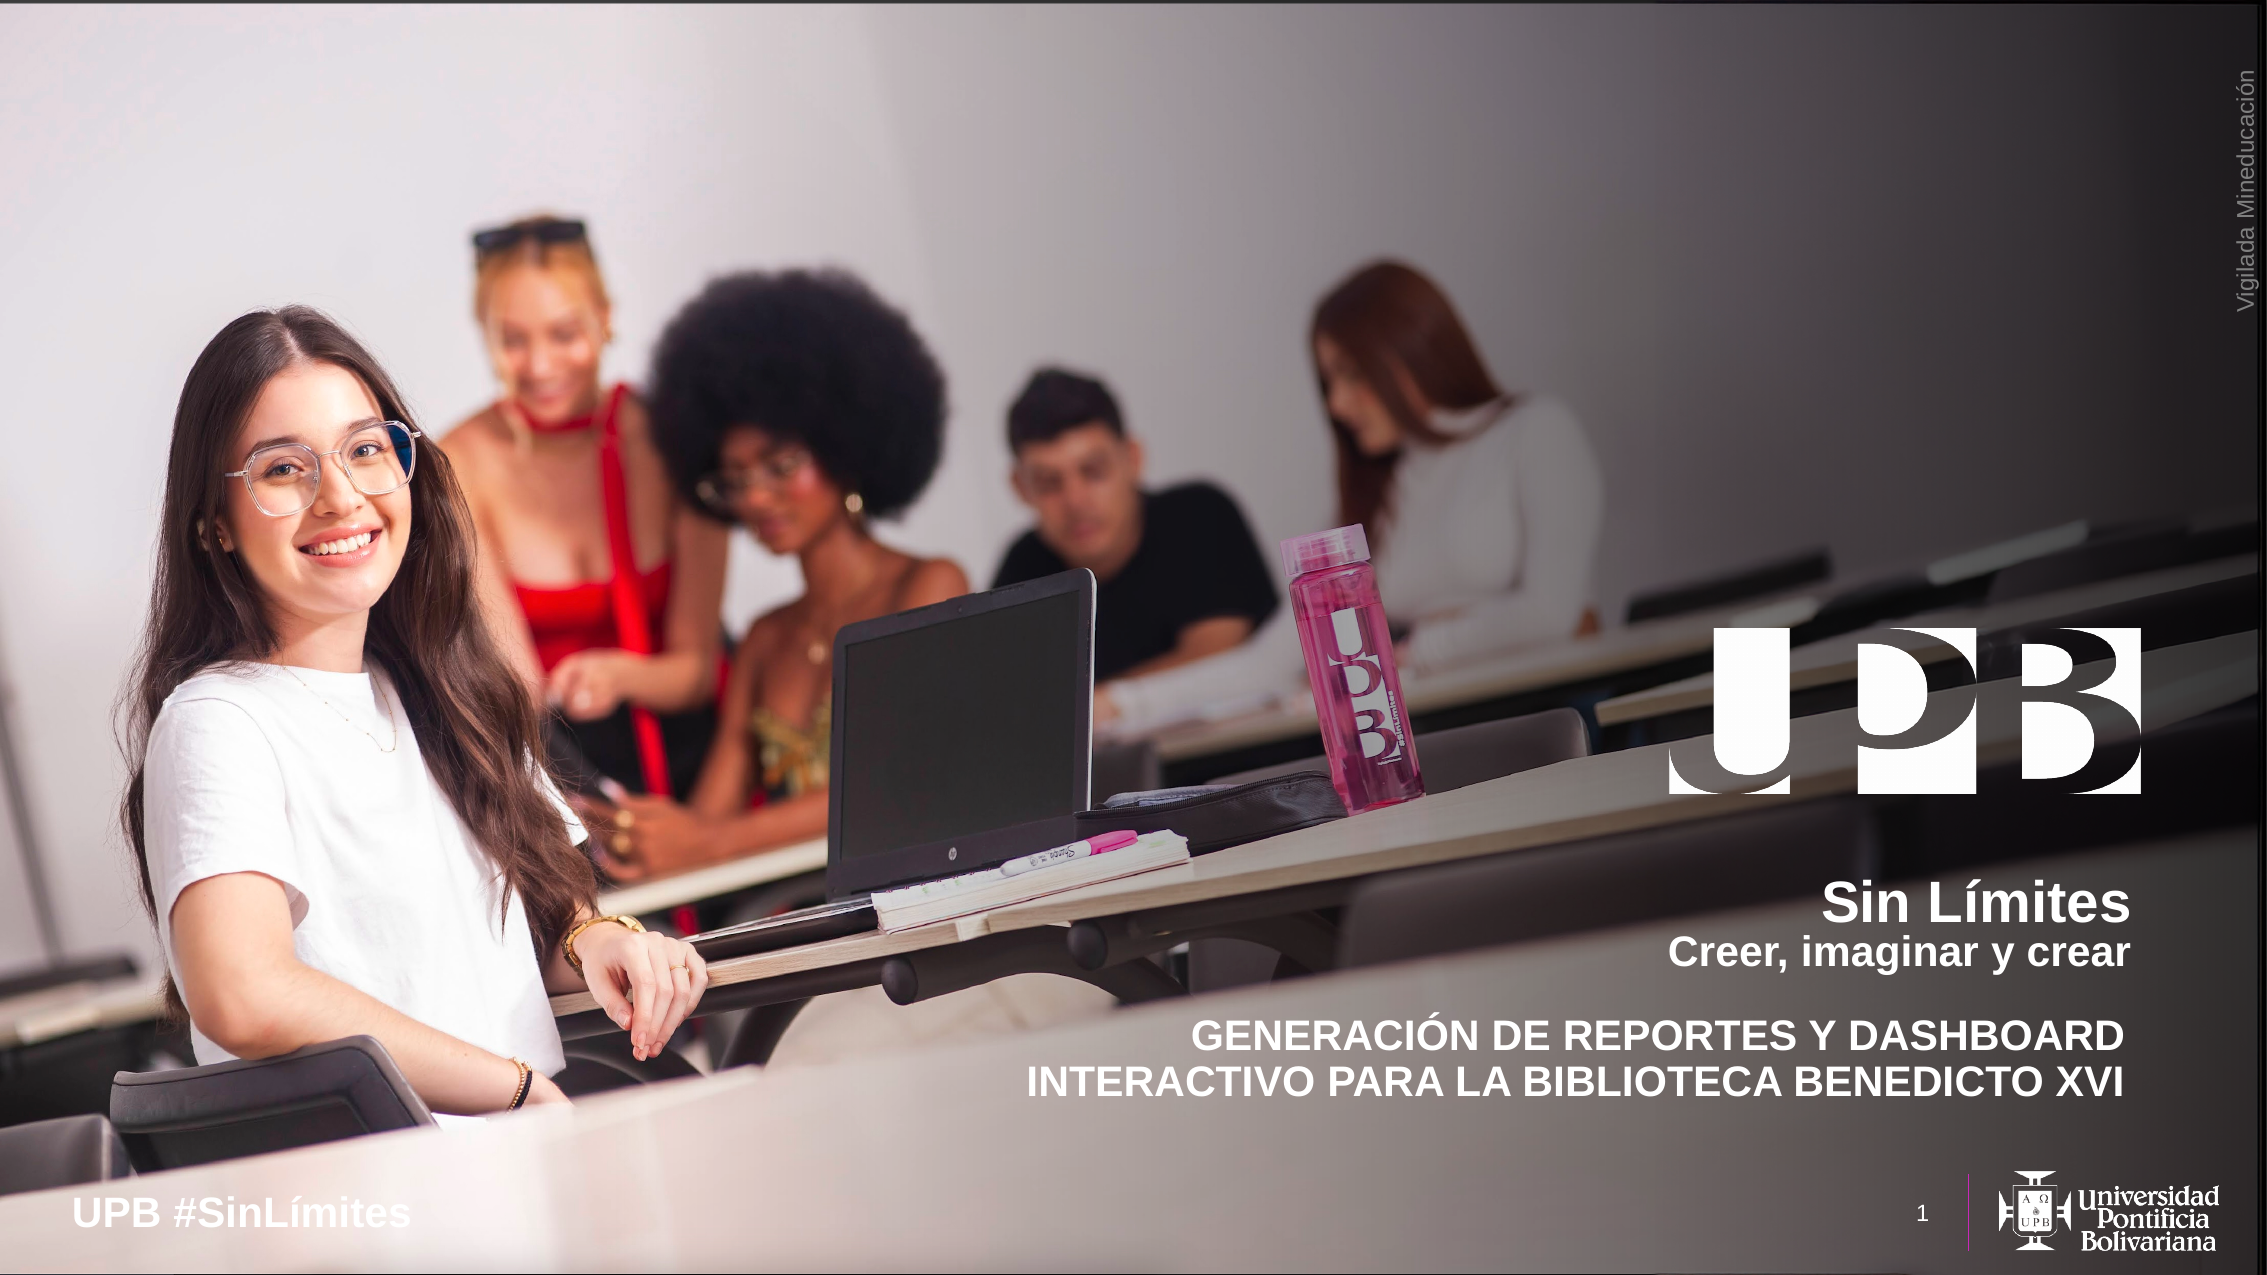

# Sin Límites Creer, imaginar y crear
GENERACIÓN DE REPORTES Y DASHBOARD INTERACTIVO PARA LA BIBLIOTECA BENEDICTO XVI
1